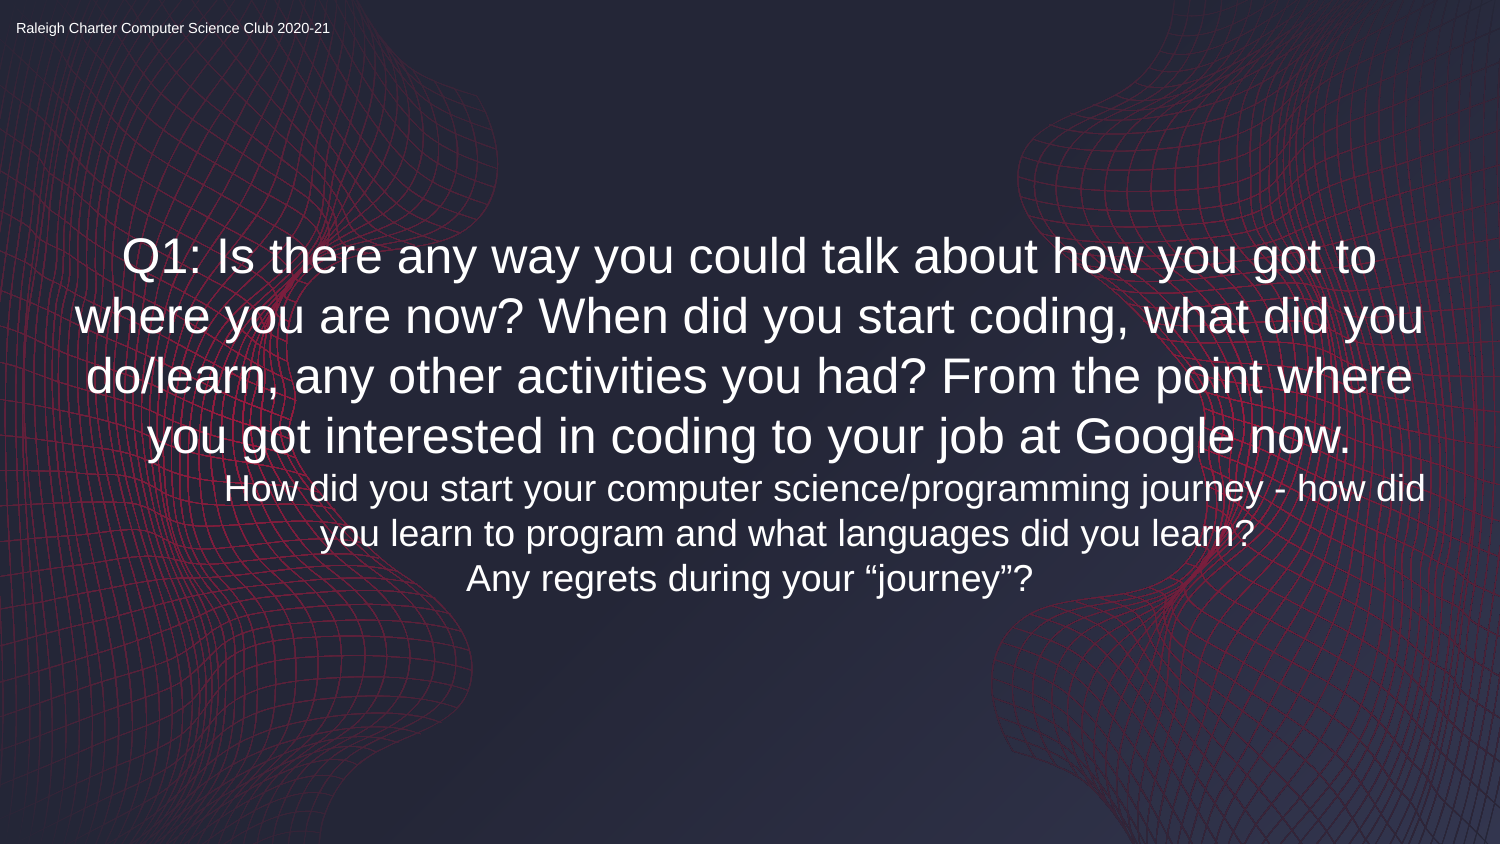

# Q1: Is there any way you could talk about how you got to where you are now? When did you start coding, what did you do/learn, any other activities you had? From the point where you got interested in coding to your job at Google now.
How did you start your computer science/programming journey - how did you learn to program and what languages did you learn?
Any regrets during your “journey”?